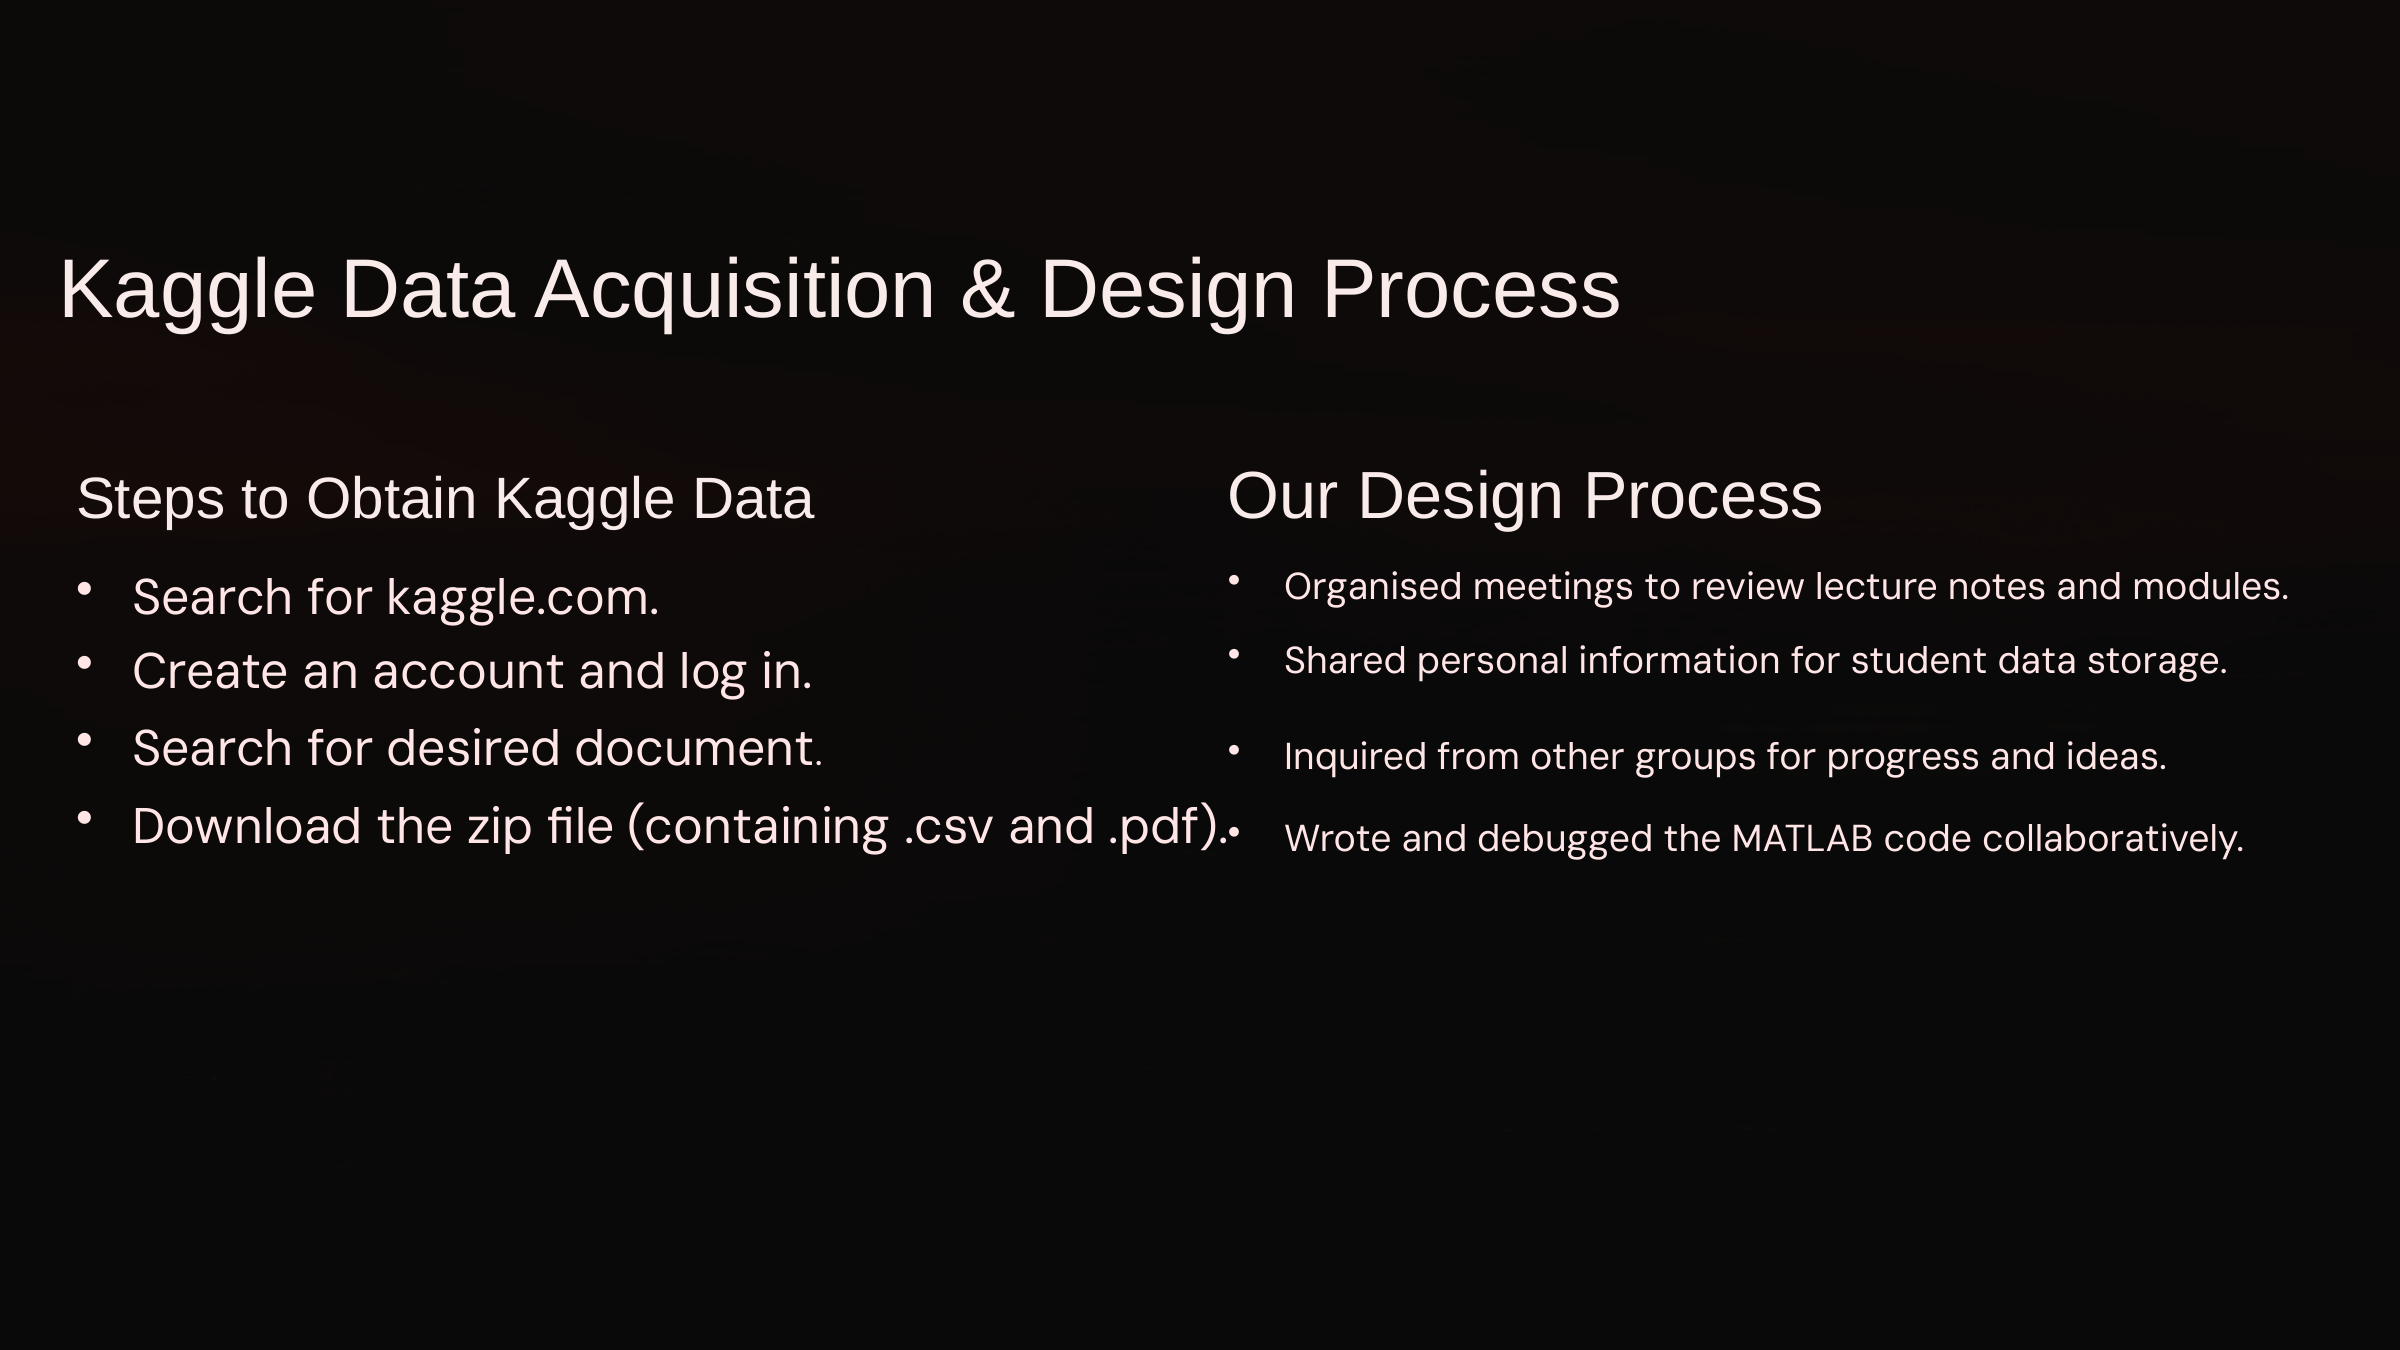

Kaggle Data Acquisition & Design Process
Steps to Obtain Kaggle Data
Our Design Process
Organised meetings to review lecture notes and modules.
Search for kaggle.com.
Shared personal information for student data storage.
Create an account and log in.
Search for desired document.
Inquired from other groups for progress and ideas.
Download the zip file (containing .csv and .pdf).
Wrote and debugged the MATLAB code collaboratively.